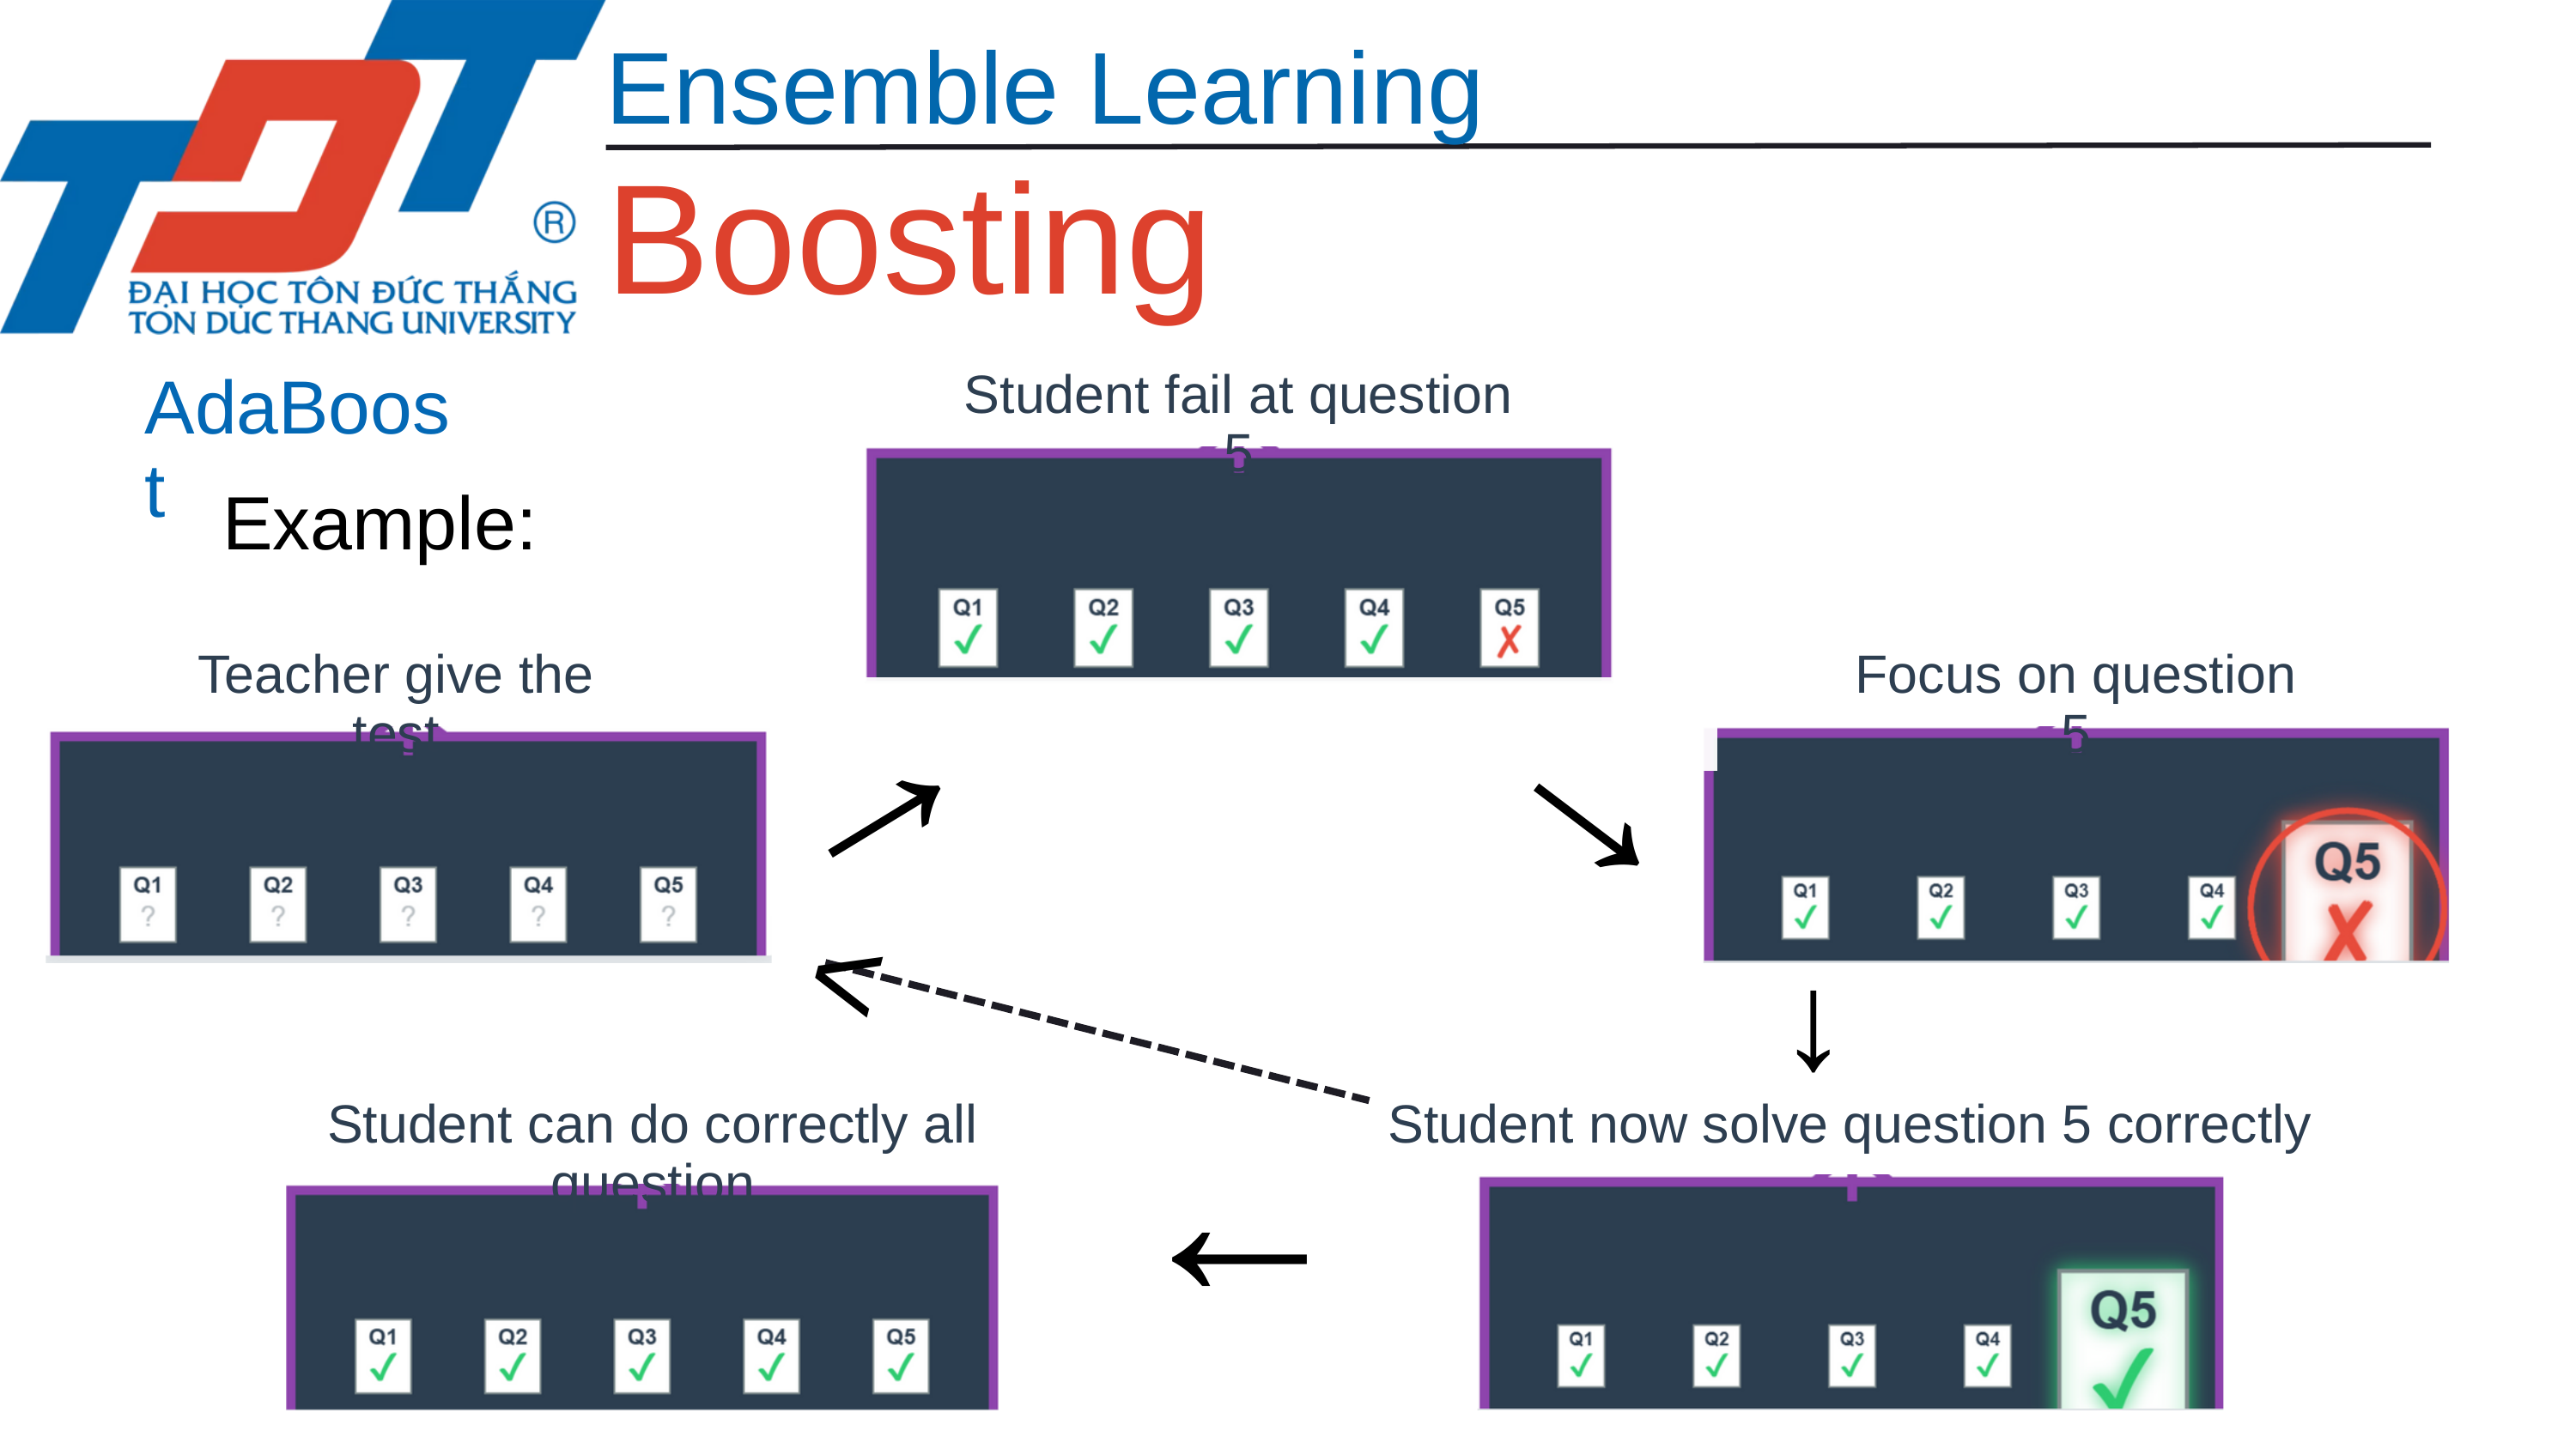

Ensemble Learning

Boosting
Student fail at question 5

Teacher give the test
Focus on question 5
→
→

>
→

Student can do correctly all question
Student now solve question 5 correctly
→

AdaBoost
Example: